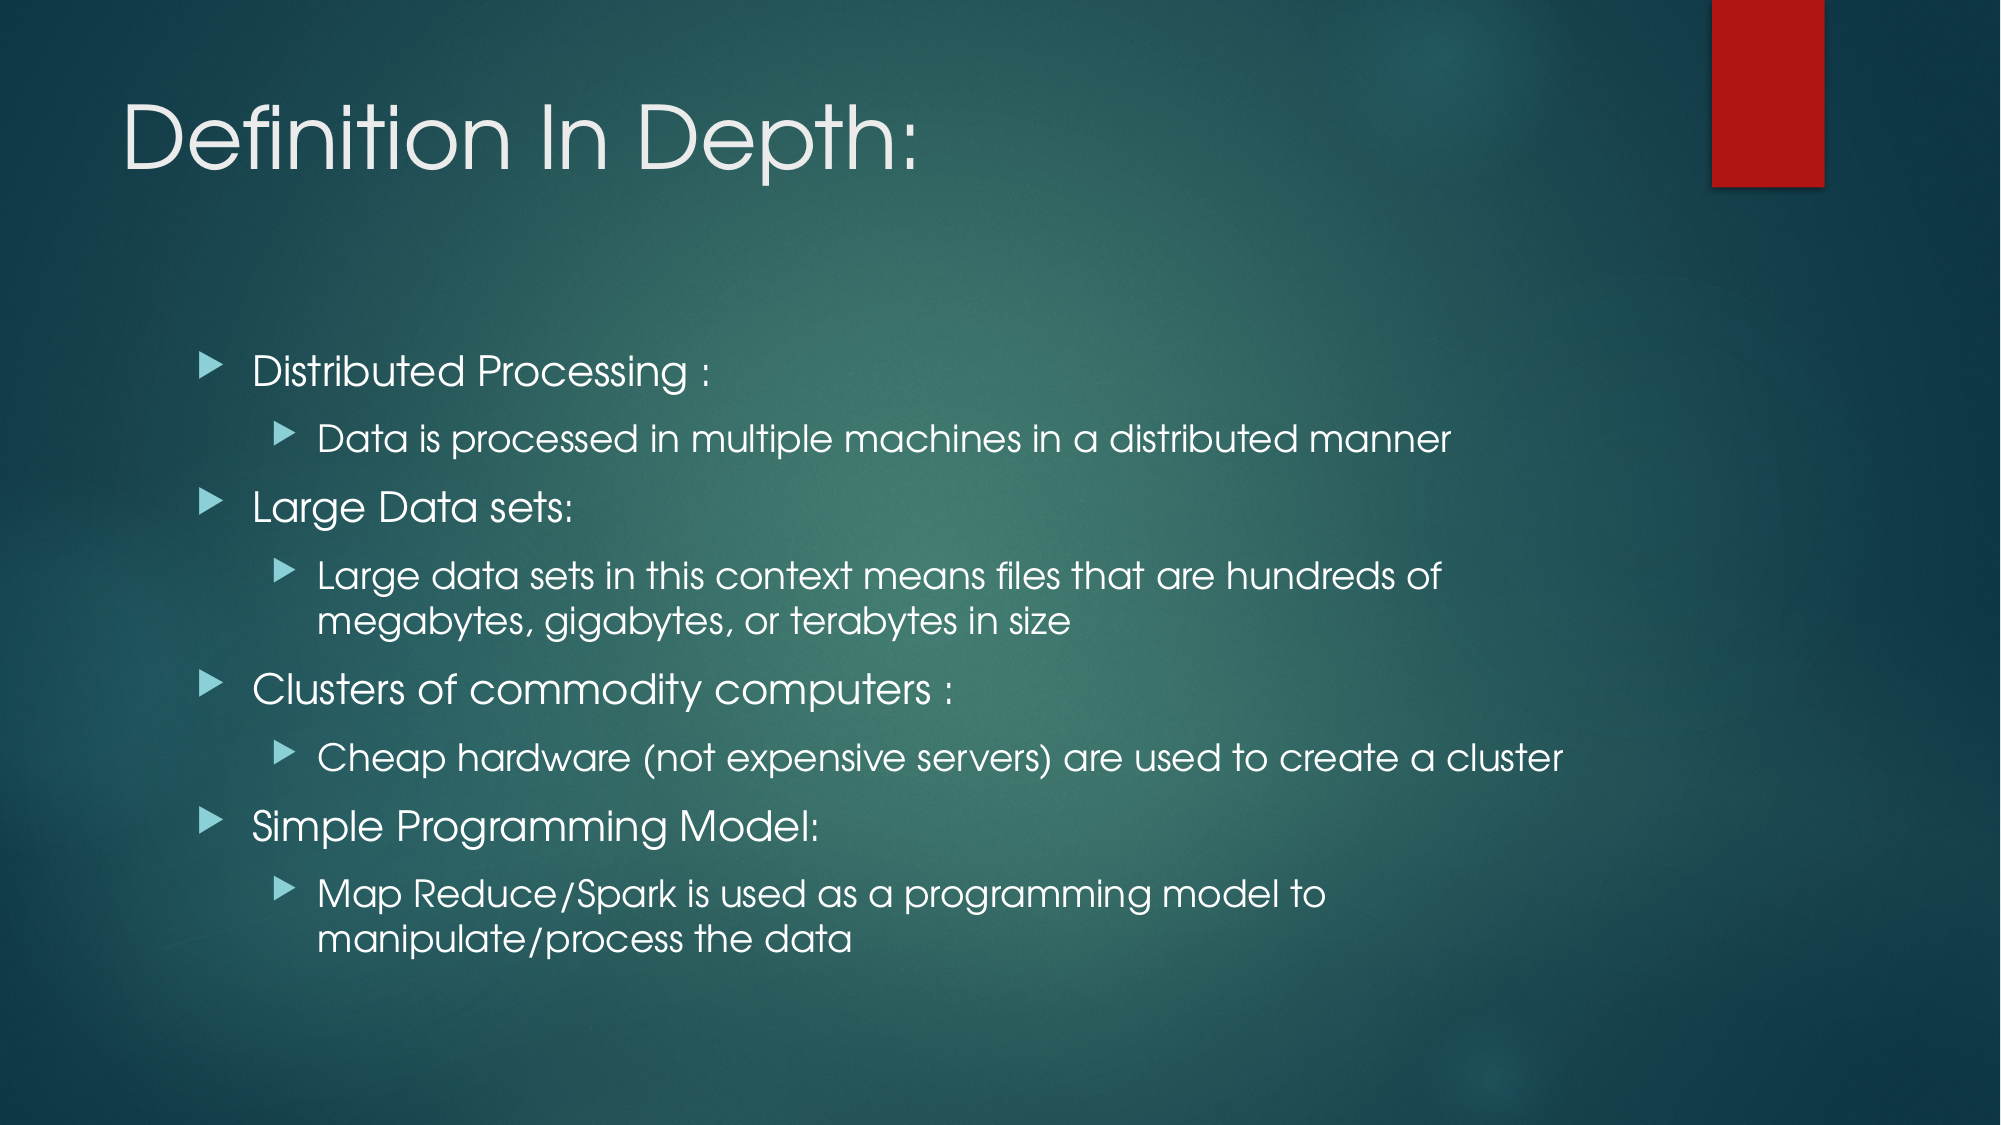

# Definition In Depth:
Distributed Processing :
Data is processed in multiple machines in a distributed manner
Large Data sets:
Large data sets in this context means files that are hundreds of megabytes, gigabytes, or terabytes in size
Clusters of commodity computers :
Cheap hardware (not expensive servers) are used to create a cluster
Simple Programming Model:
Map Reduce/Spark is used as a programming model to manipulate/process the data